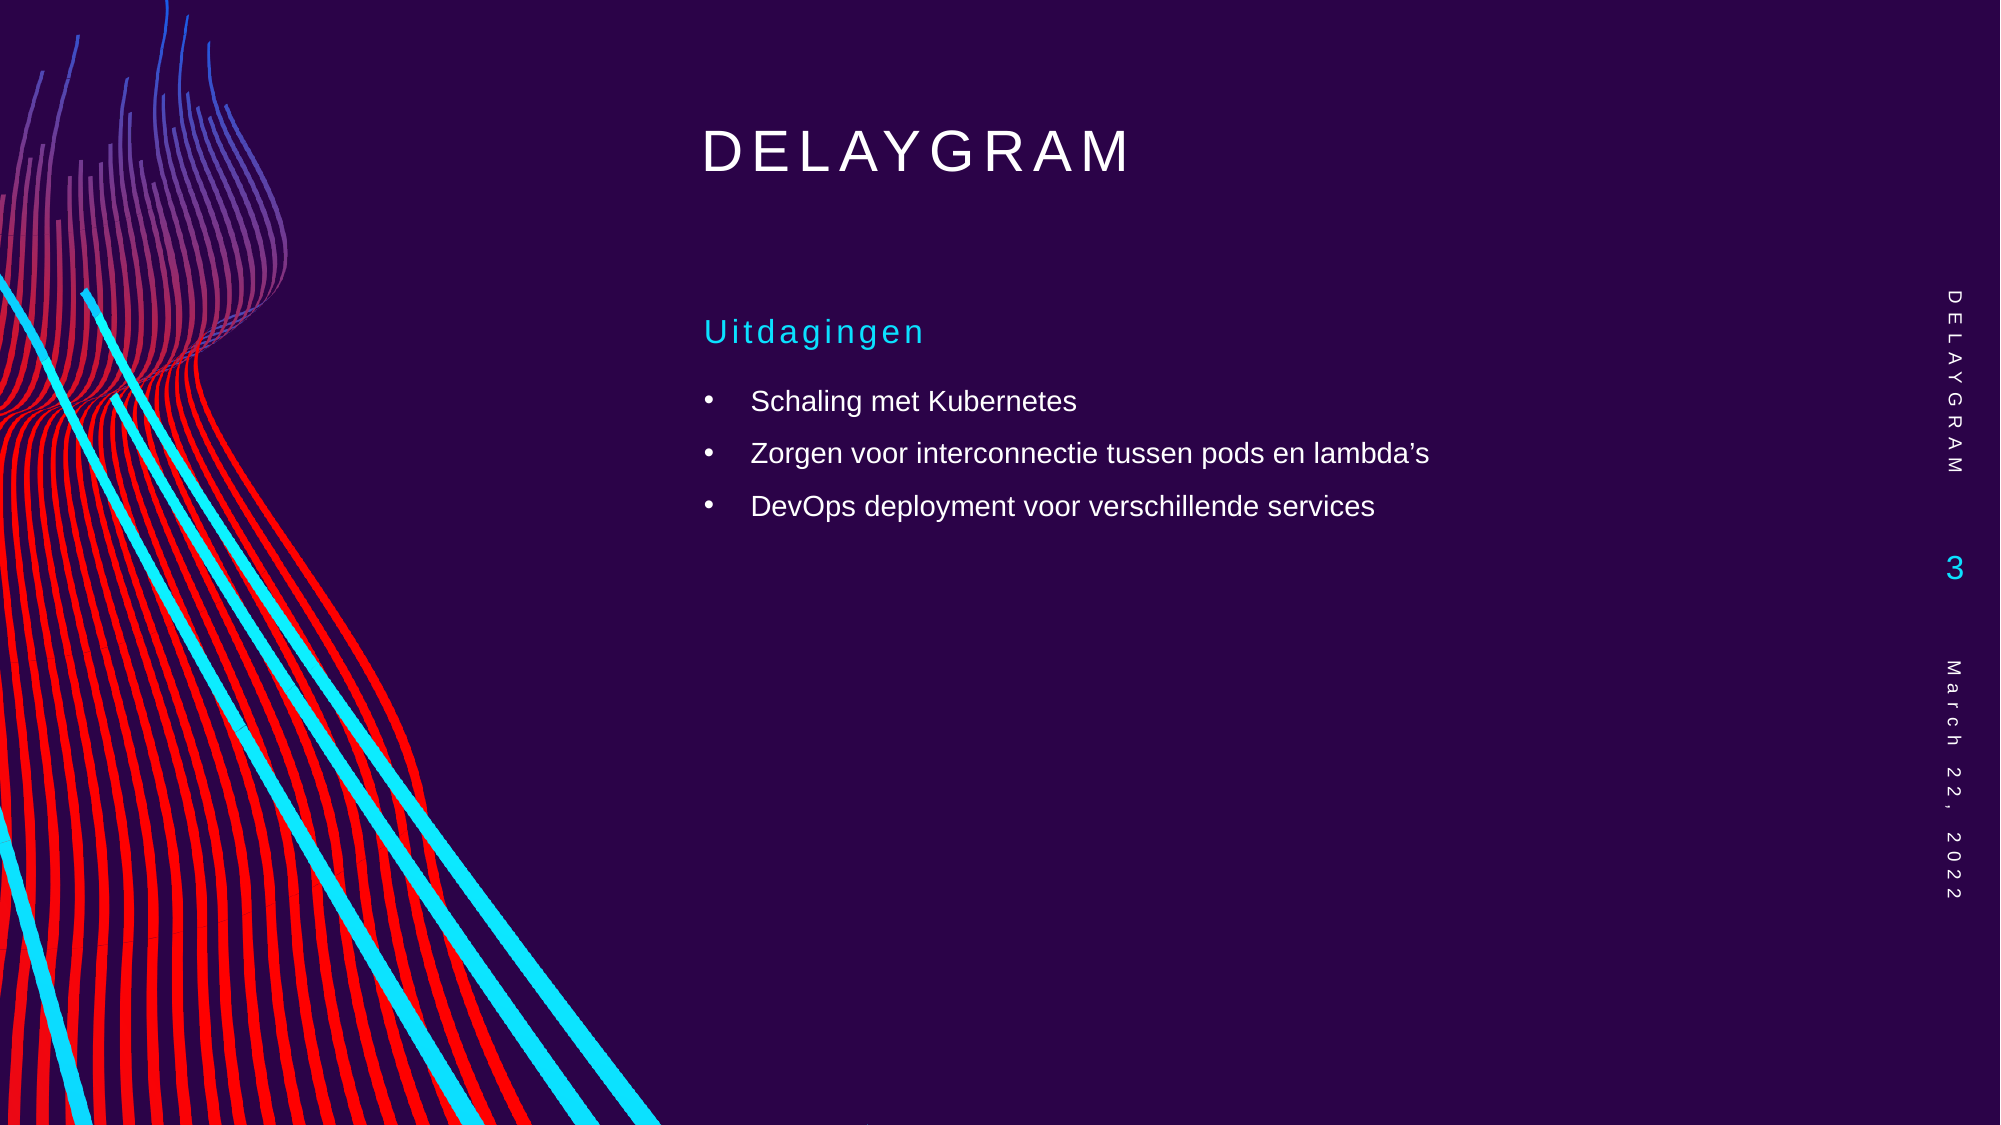

# Delaygram
DELAYGRAM
Uitdagingen
Schaling met Kubernetes
Zorgen voor interconnectie tussen pods en lambda’s
DevOps deployment voor verschillende services
3
March 22, 2022